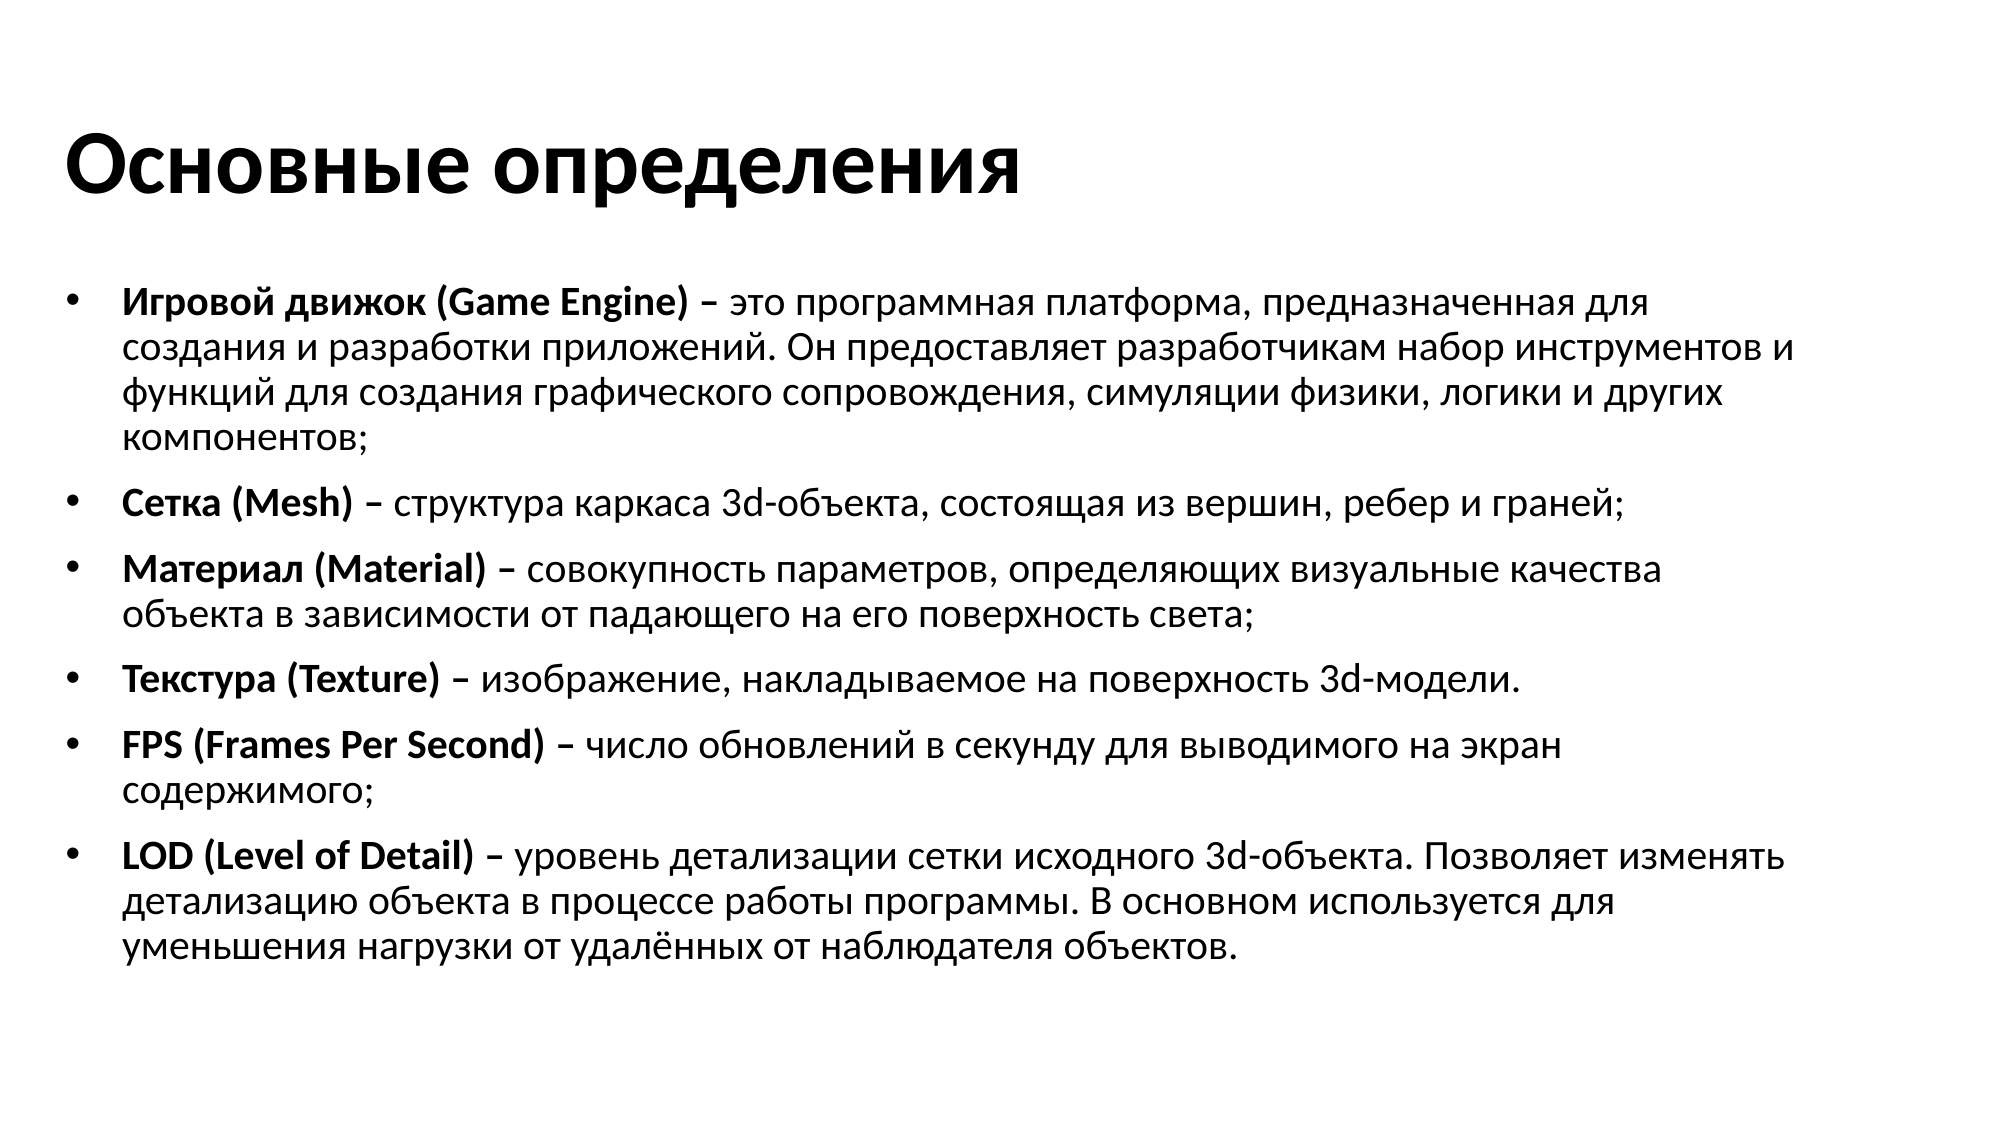

Основные определения
Игровой движок (Game Engine) – это программная платформа, предназначенная для создания и разработки приложений. Он предоставляет разработчикам набор инструментов и функций для создания графического сопровождения, симуляции физики, логики и других компонентов;
Сетка (Mesh) – структура каркаса 3d-объекта, состоящая из вершин, ребер и граней;
Материал (Material) – совокупность параметров, определяющих визуальные качества объекта в зависимости от падающего на его поверхность света;
Текстура (Texture) – изображение, накладываемое на поверхность 3d-модели.
FPS (Frames Per Second) – число обновлений в секунду для выводимого на экран содержимого;
LOD (Level of Detail) – уровень детализации сетки исходного 3d-объекта. Позволяет изменять детализацию объекта в процессе работы программы. В основном используется для уменьшения нагрузки от удалённых от наблюдателя объектов.